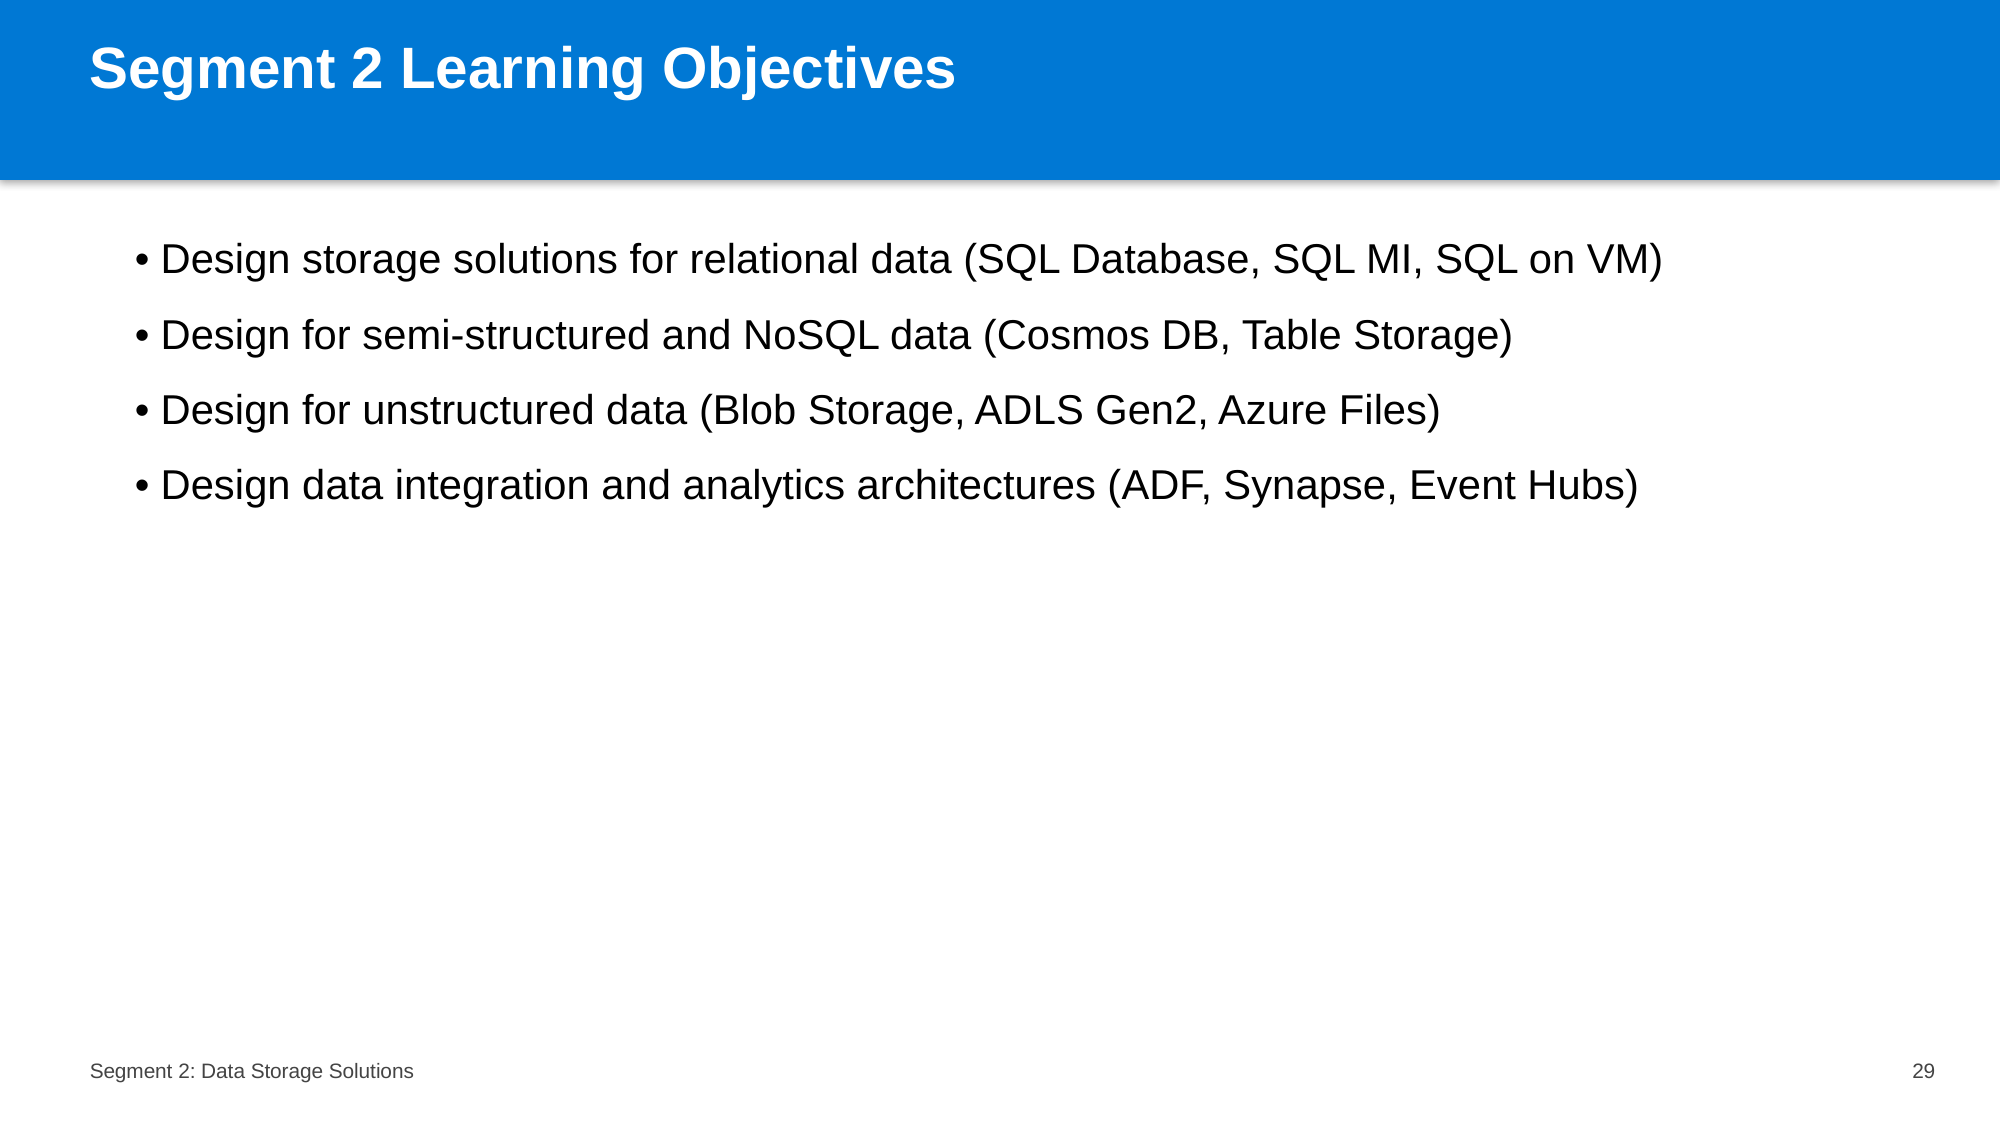

Segment 2 Learning Objectives
• Design storage solutions for relational data (SQL Database, SQL MI, SQL on VM)
• Design for semi-structured and NoSQL data (Cosmos DB, Table Storage)
• Design for unstructured data (Blob Storage, ADLS Gen2, Azure Files)
• Design data integration and analytics architectures (ADF, Synapse, Event Hubs)
Segment 2: Data Storage Solutions
29